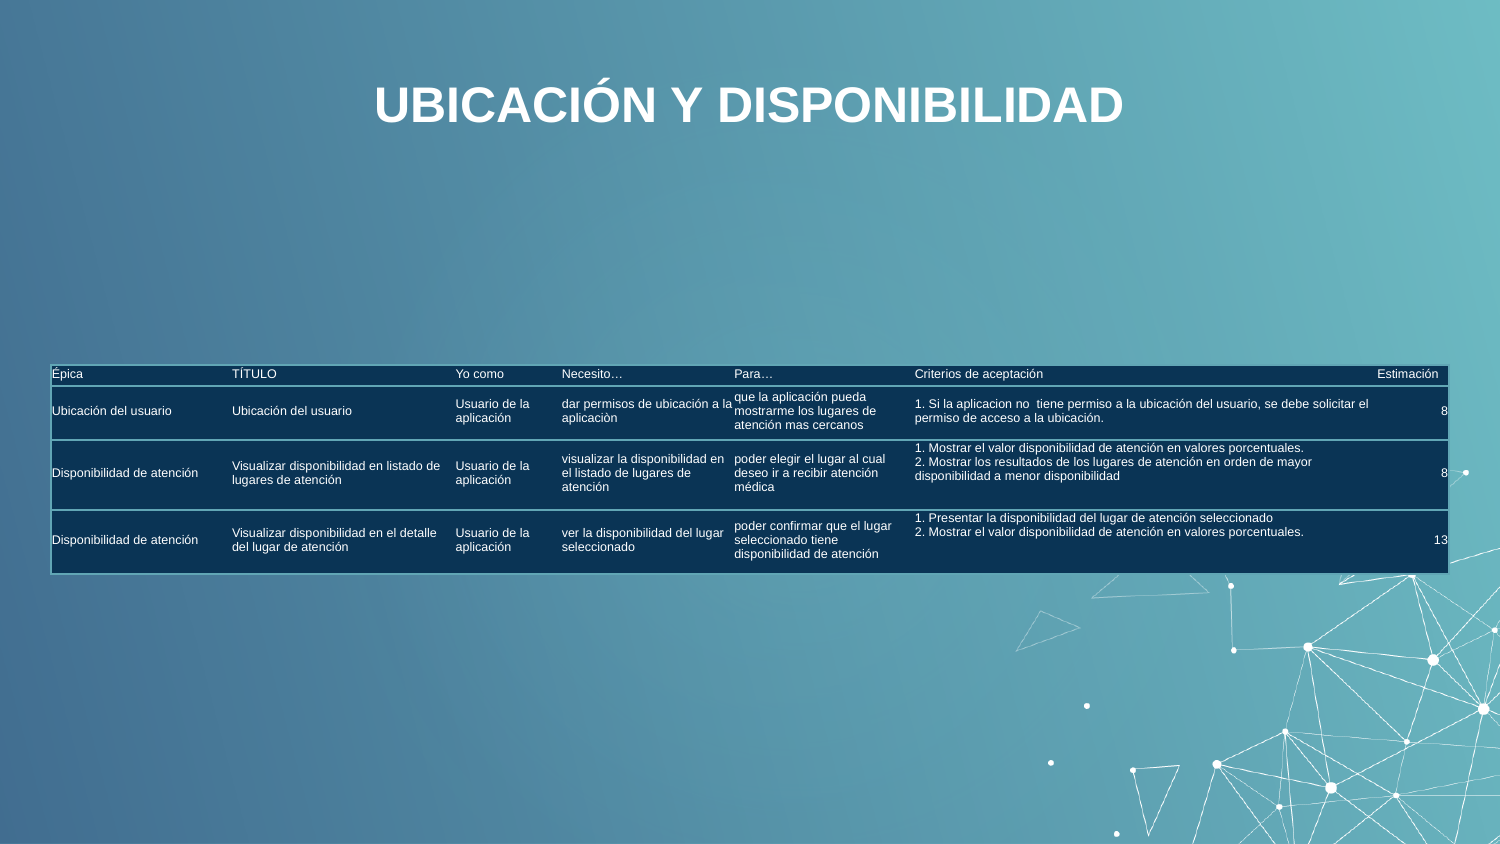

# UBICACIÓN Y DISPONIBILIDAD
| Épica | TÍTULO | Yo como | Necesito… | Para… | Criterios de aceptación | Estimación |
| --- | --- | --- | --- | --- | --- | --- |
| Ubicación del usuario | Ubicación del usuario | Usuario de la aplicación | dar permisos de ubicación a la aplicaciòn | que la aplicación pueda mostrarme los lugares de atención mas cercanos | 1. Si la aplicacion no tiene permiso a la ubicación del usuario, se debe solicitar el permiso de acceso a la ubicación. | 8 |
| Disponibilidad de atención | Visualizar disponibilidad en listado de lugares de atención | Usuario de la aplicación | visualizar la disponibilidad en el listado de lugares de atención | poder elegir el lugar al cual deseo ir a recibir atención médica | 1. Mostrar el valor disponibilidad de atención en valores porcentuales. 2. Mostrar los resultados de los lugares de atención en orden de mayor disponibilidad a menor disponibilidad | 8 |
| Disponibilidad de atención | Visualizar disponibilidad en el detalle del lugar de atención | Usuario de la aplicación | ver la disponibilidad del lugar seleccionado | poder confirmar que el lugar seleccionado tiene disponibilidad de atención | 1. Presentar la disponibilidad del lugar de atención seleccionado 2. Mostrar el valor disponibilidad de atención en valores porcentuales. | 13 |